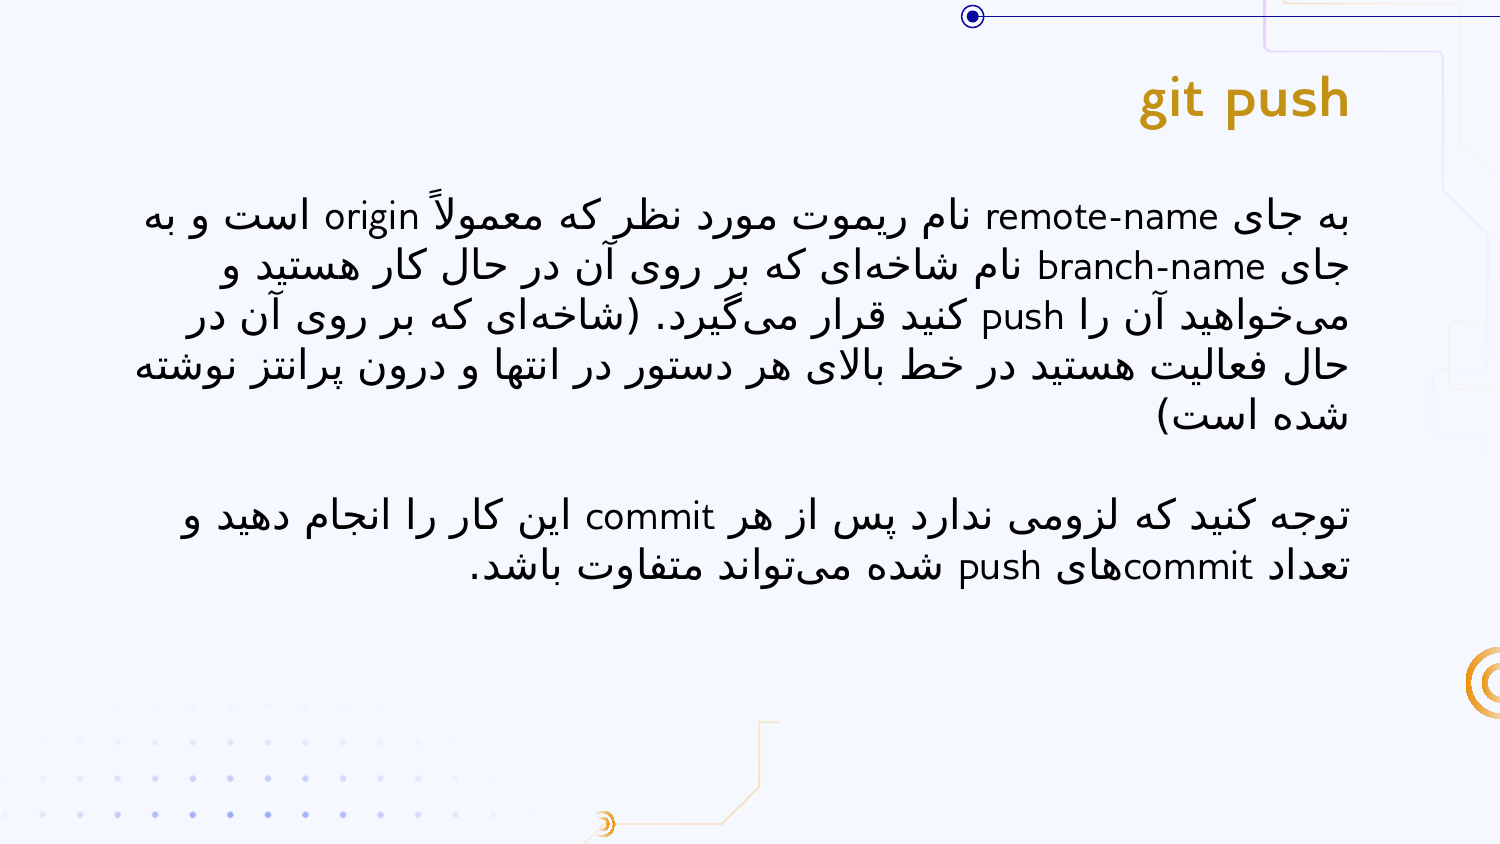

# git push
به جای remote-name نام ریموت مورد نظر که معمولاً origin است و به جای branch-name نام شاخه‌ای که بر روی آن در حال کار هستید و می‌خواهید آن را push کنید قرار می‌گیرد. (شاخه‌ای که بر روی آن در حال فعالیت هستید در خط بالای هر دستور در انتها و درون پرانتز نوشته شده‌ است)

توجه کنید که لزومی ندارد پس از هر commit این کار را انجام دهید و تعداد commitهای push شده می‌تواند متفاوت باشد.